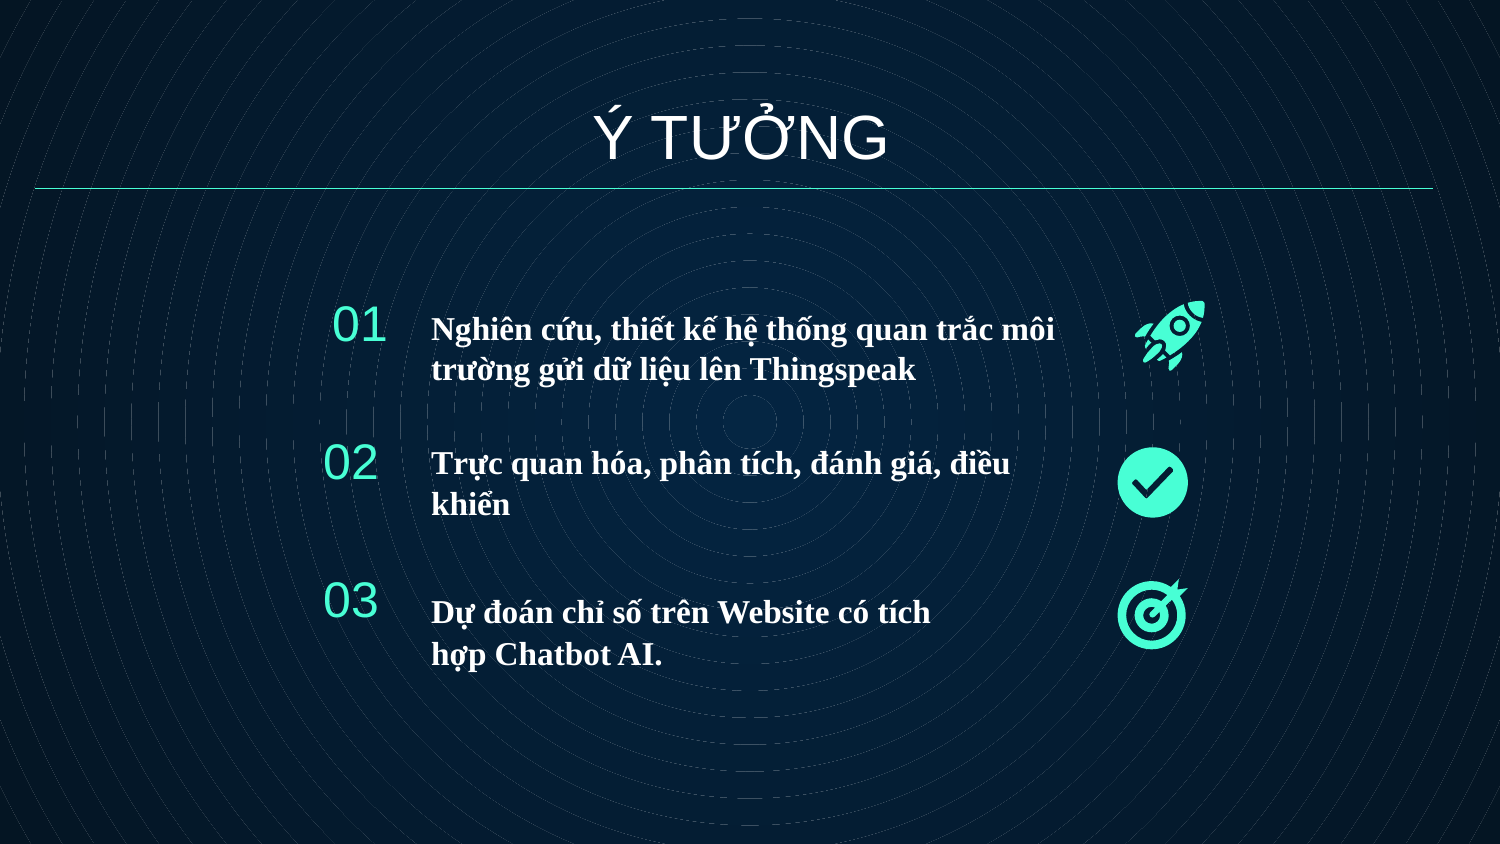

# Ý TƯỞNG
01

Nghiên cứu, thiết kế hệ thống quan trắc môi trường gửi dữ liệu lên Thingspeak
02

Trực quan hóa, phân tích, đánh giá, điều khiển
03

Dự đoán chỉ số trên Website có tích hợp Chatbot AI.